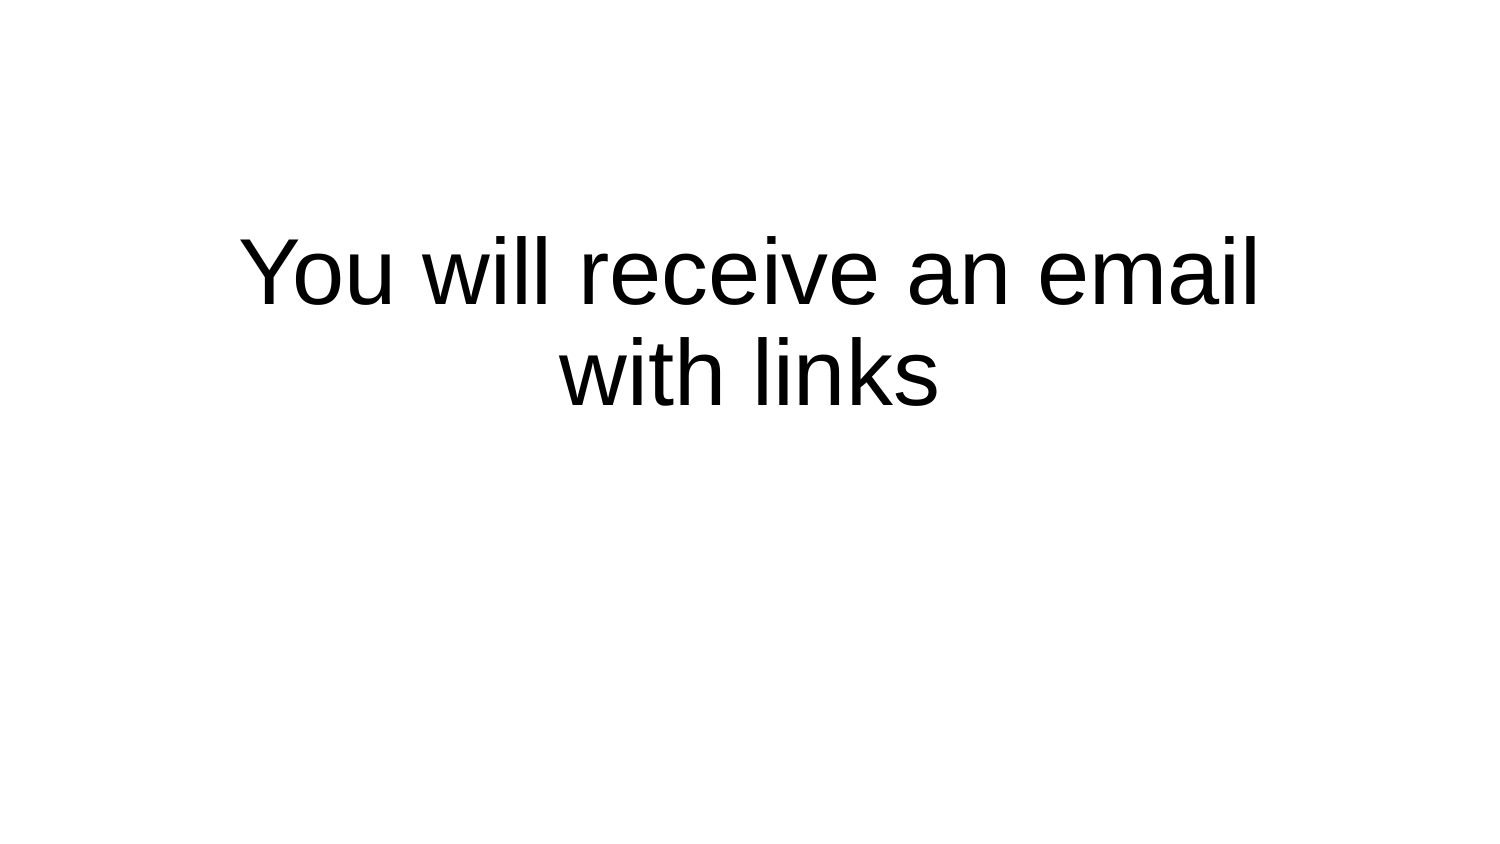

# You will receive an email with links